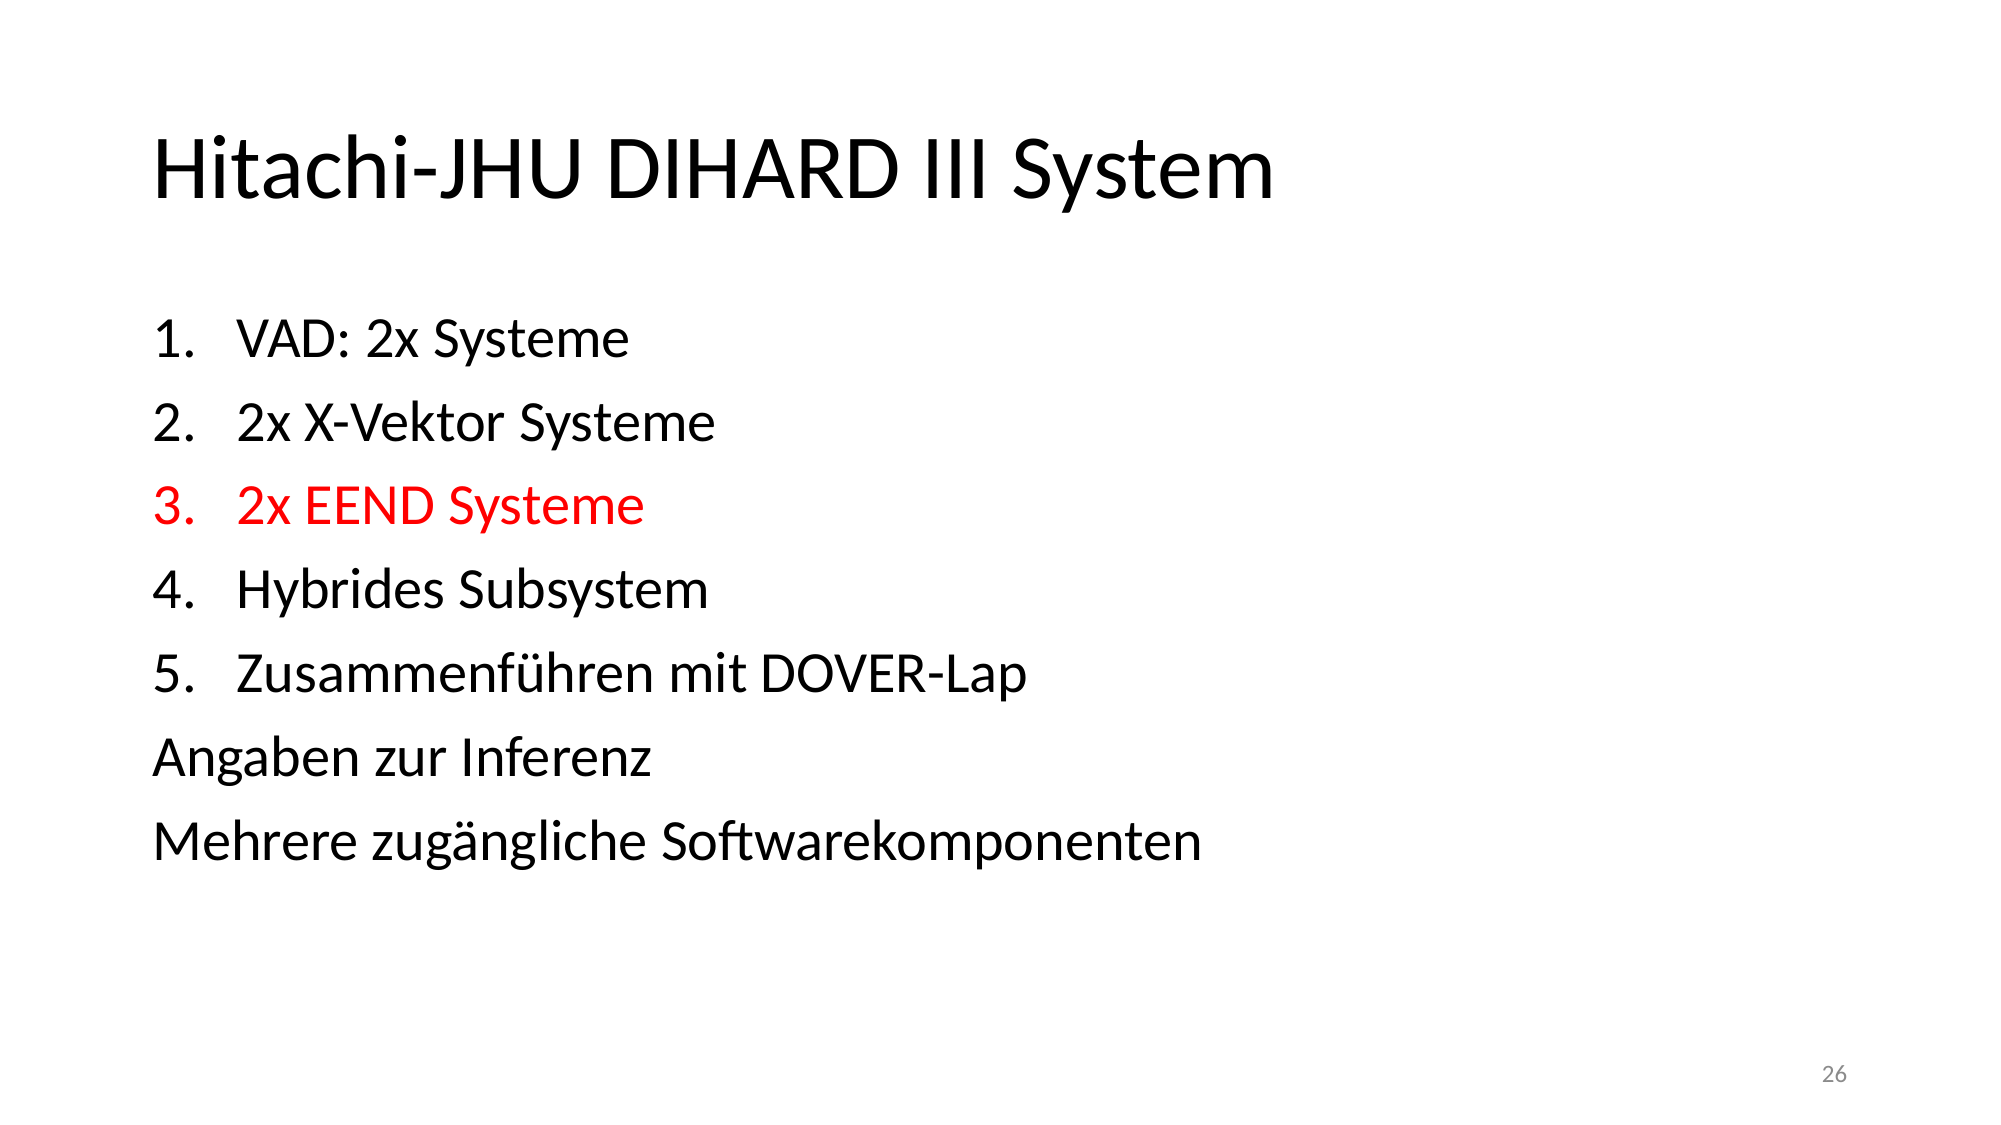

# Hitachi-JHU DIHARD III System
VAD: 2x Systeme
2x X-Vektor Systeme
2x EEND Systeme
Hybrides Subsystem
Zusammenführen mit DOVER-Lap
Angaben zur Inferenz
Mehrere zugängliche Softwarekomponenten
26